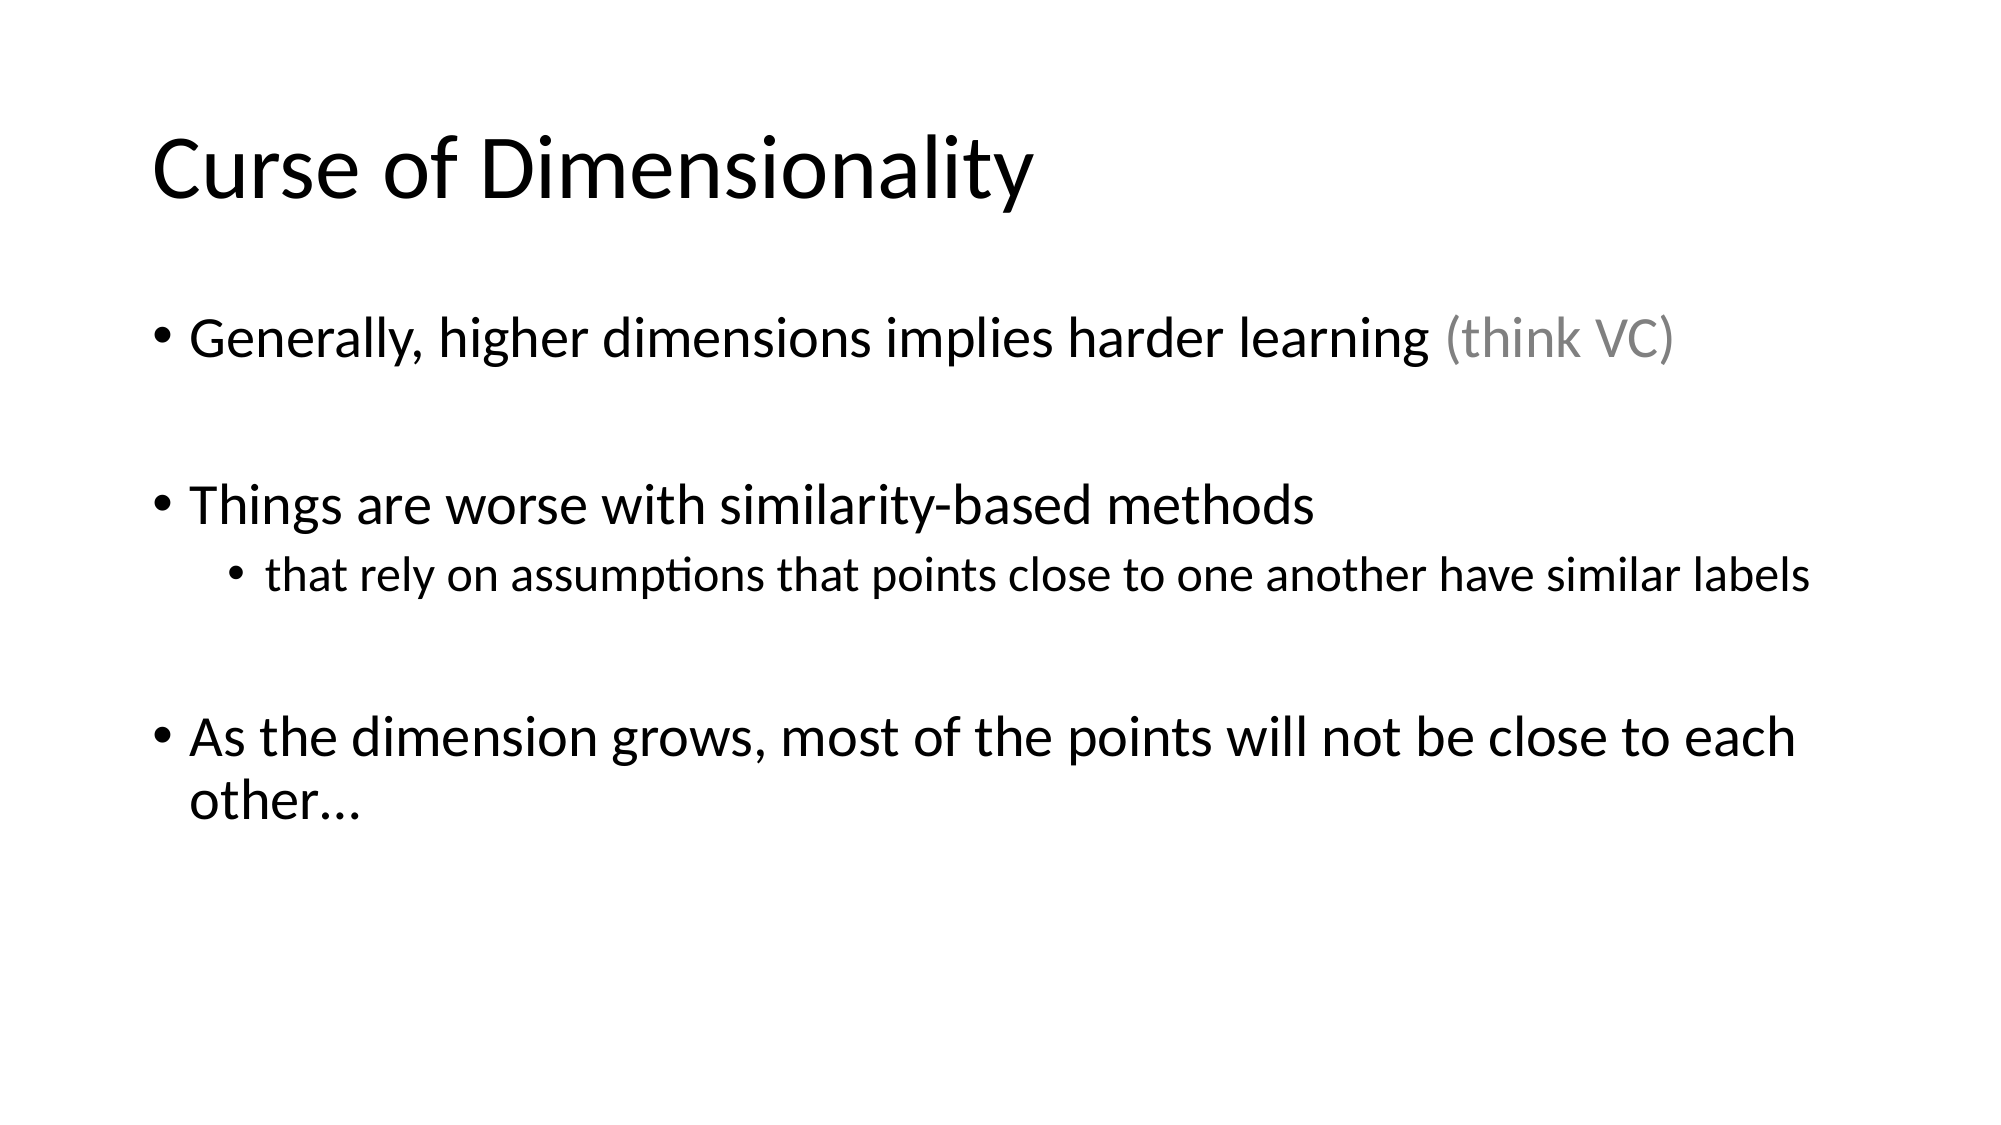

# Curse of Dimensionality
Generally, higher dimensions implies harder learning (think VC)

Things are worse with similarity-based methods
that rely on assumptions that points close to one another have similar labels

As the dimension grows, most of the points will not be close to each other…